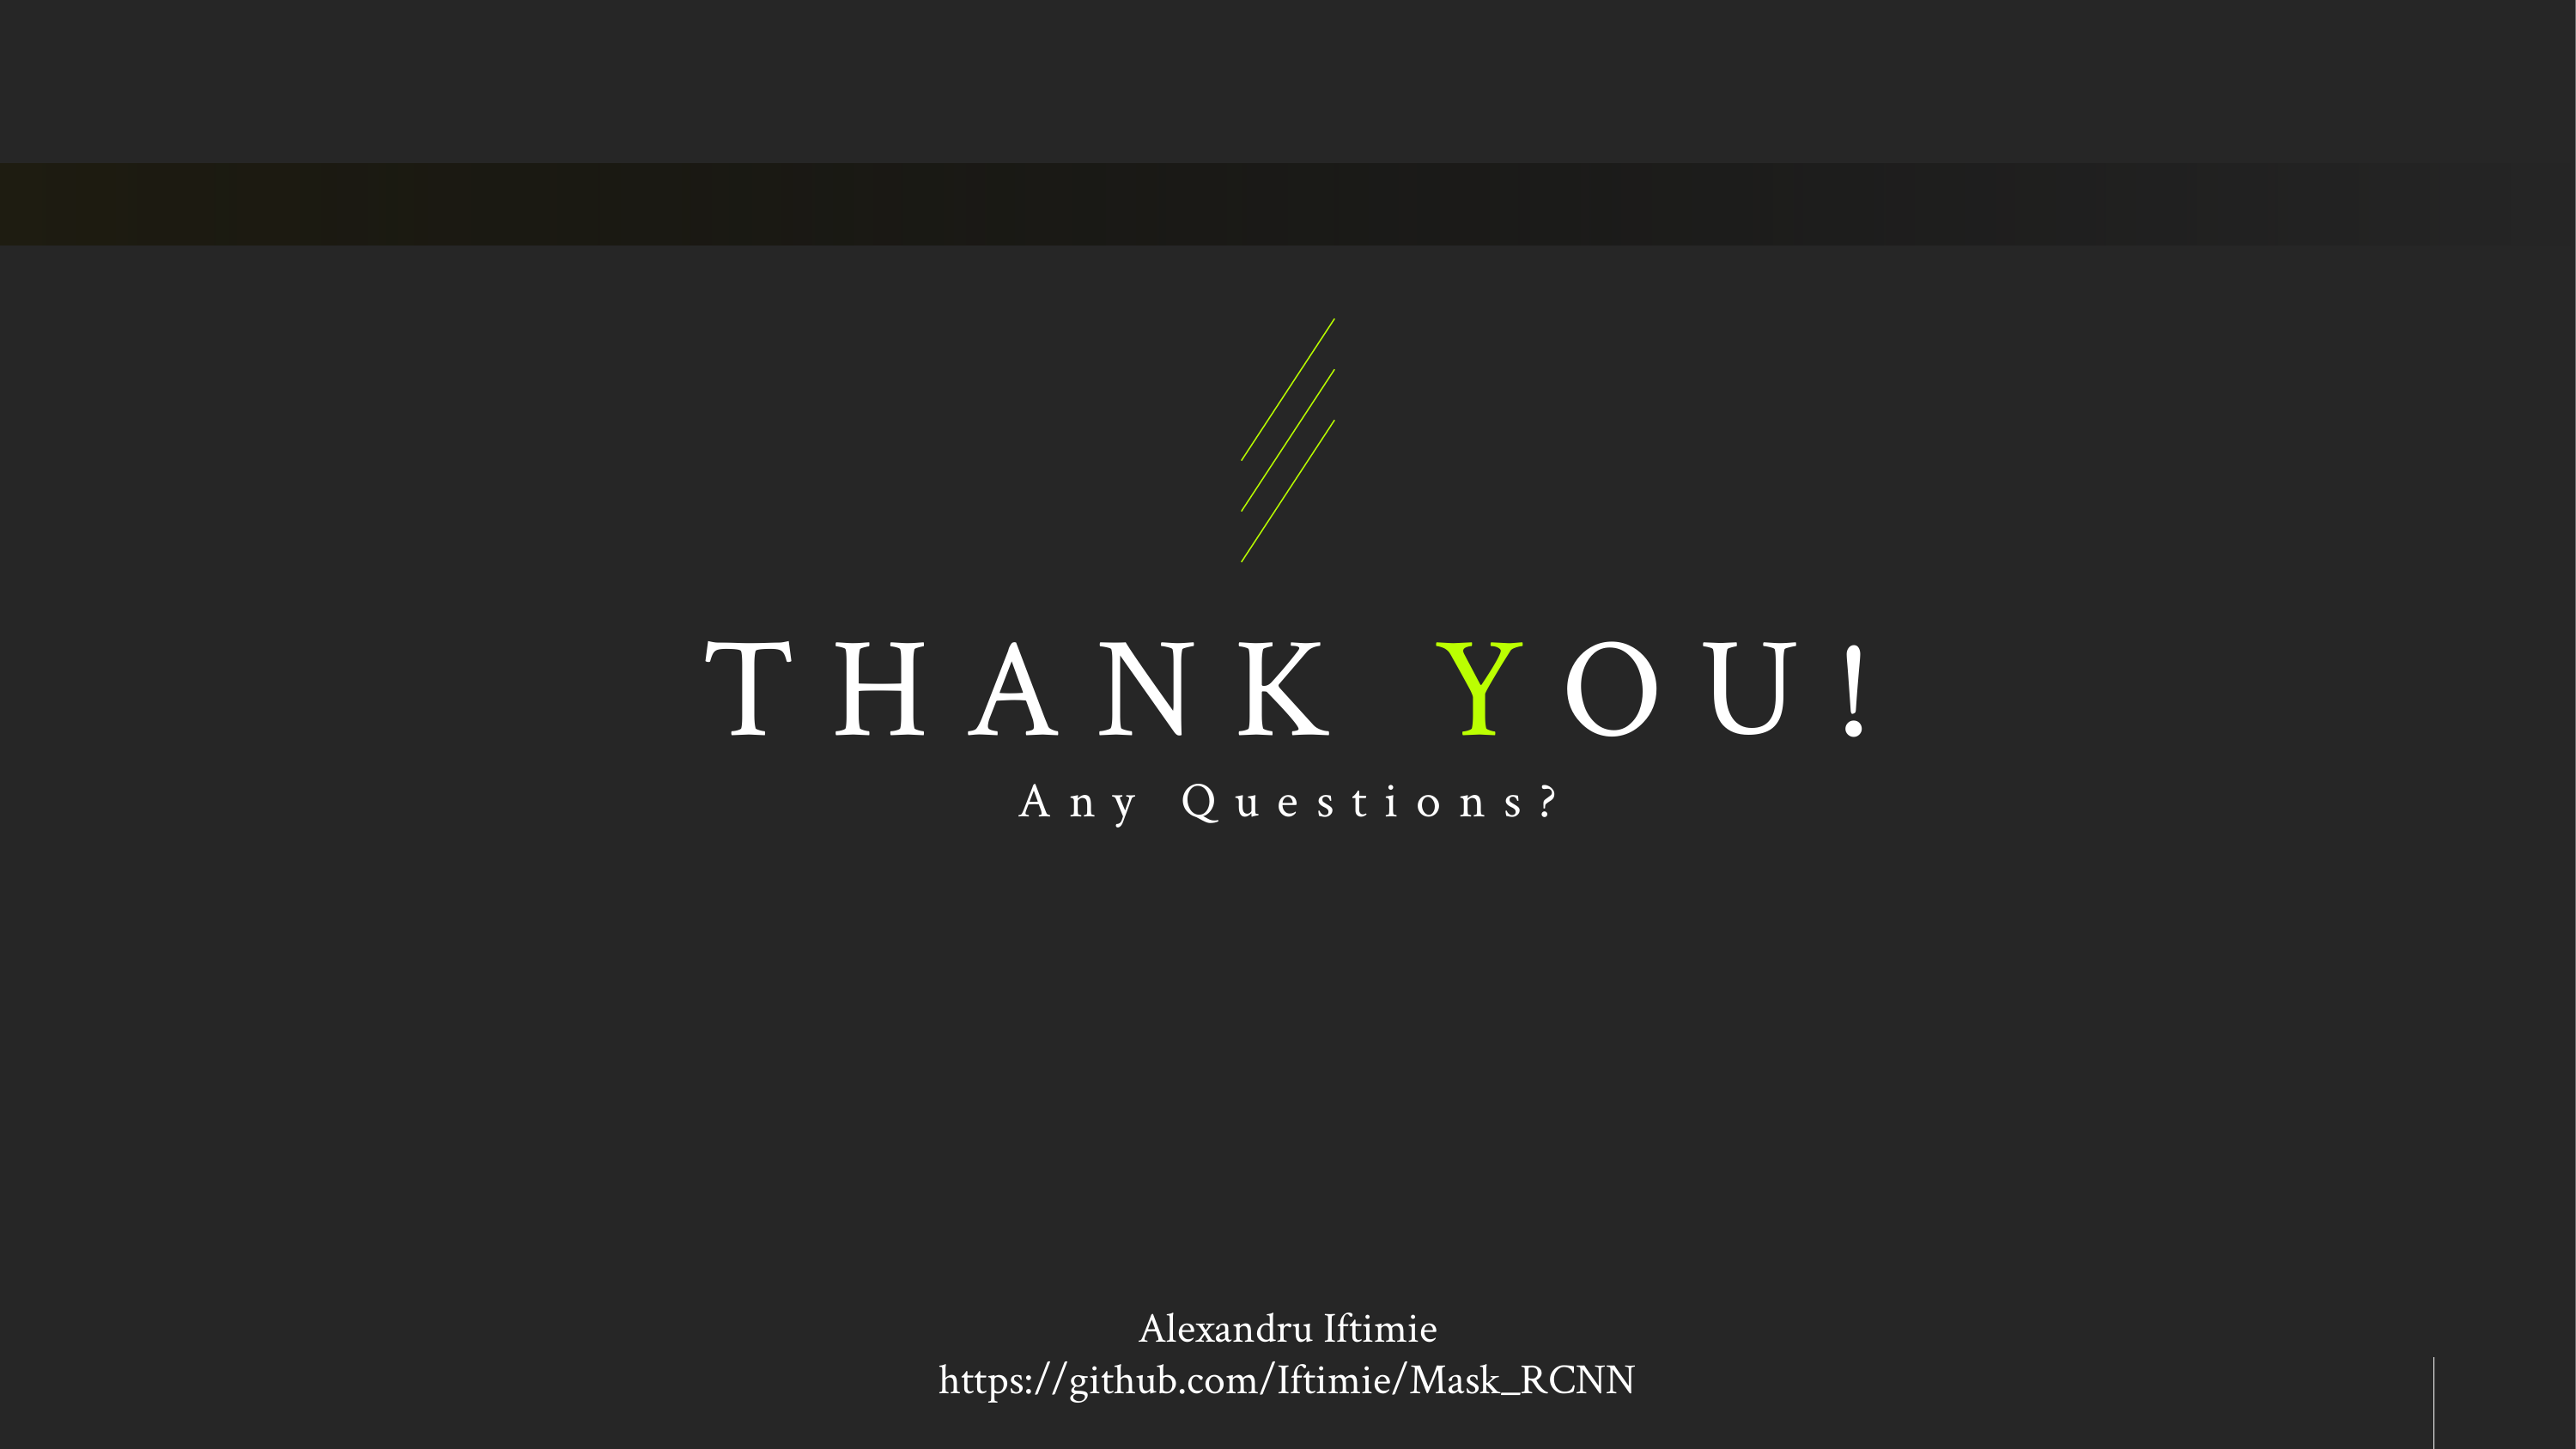

# THANK YOU!
Any Questions?
Alexandru Iftimie
https://github.com/Iftimie/Mask_RCNN